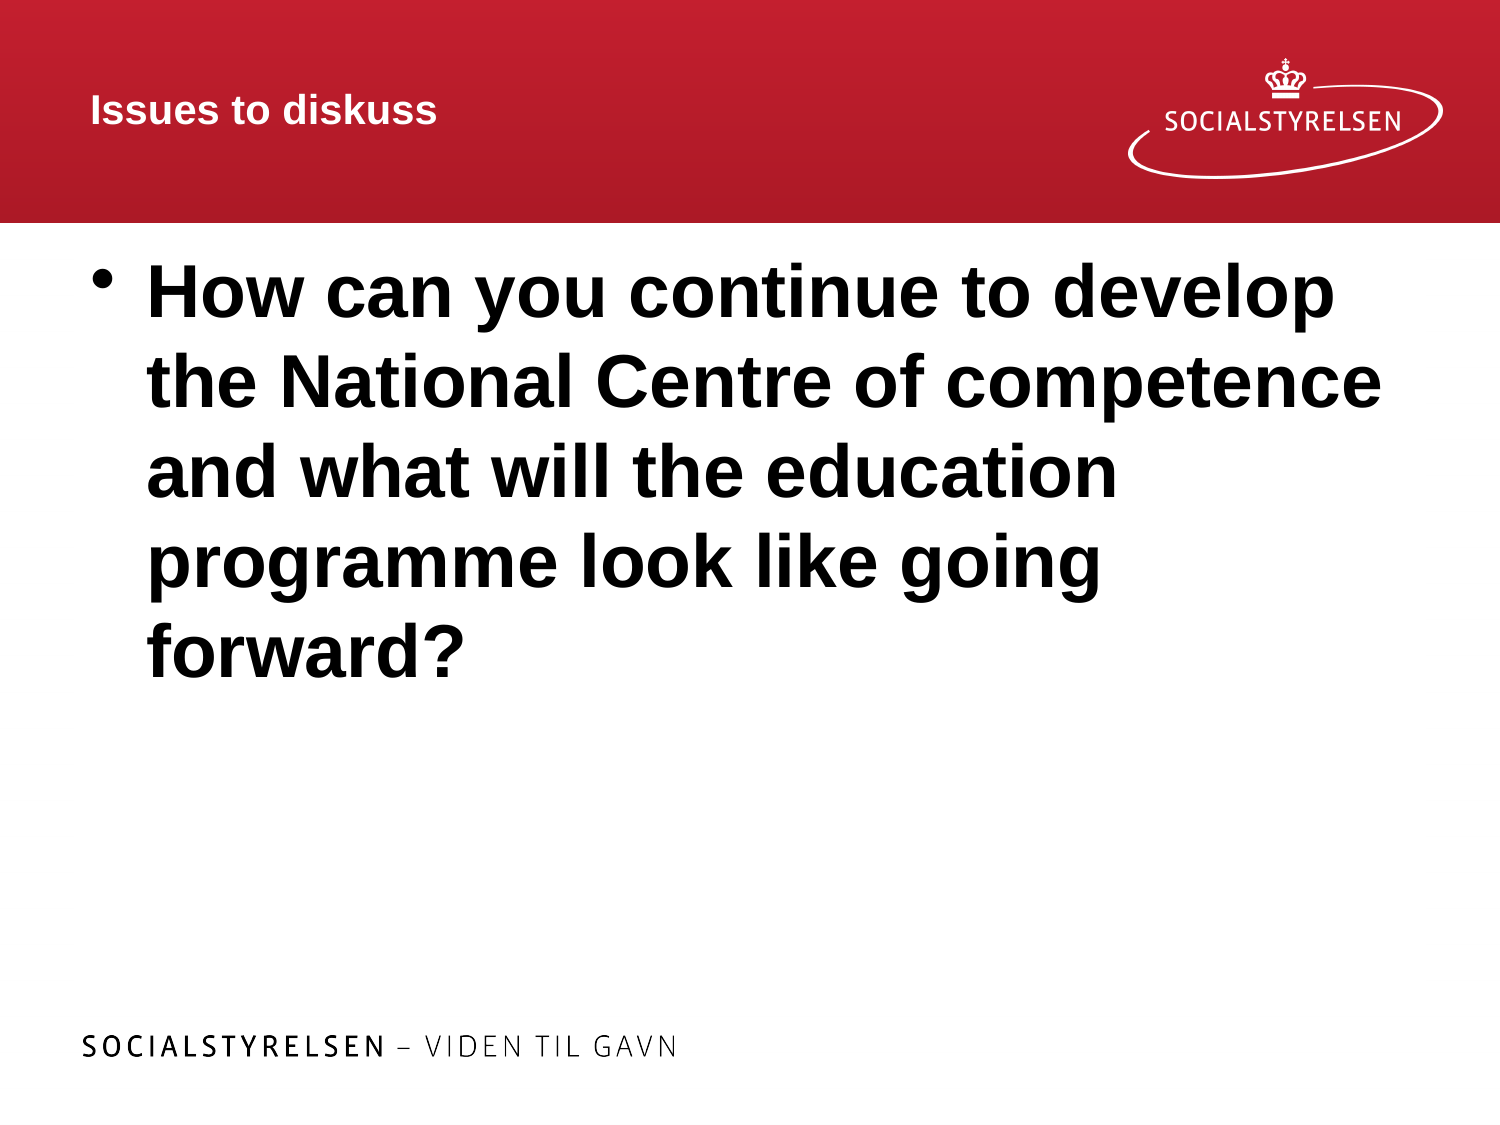

# Issues to diskuss
How can you continue to develop the National Centre of competence and what will the education programme look like going forward?